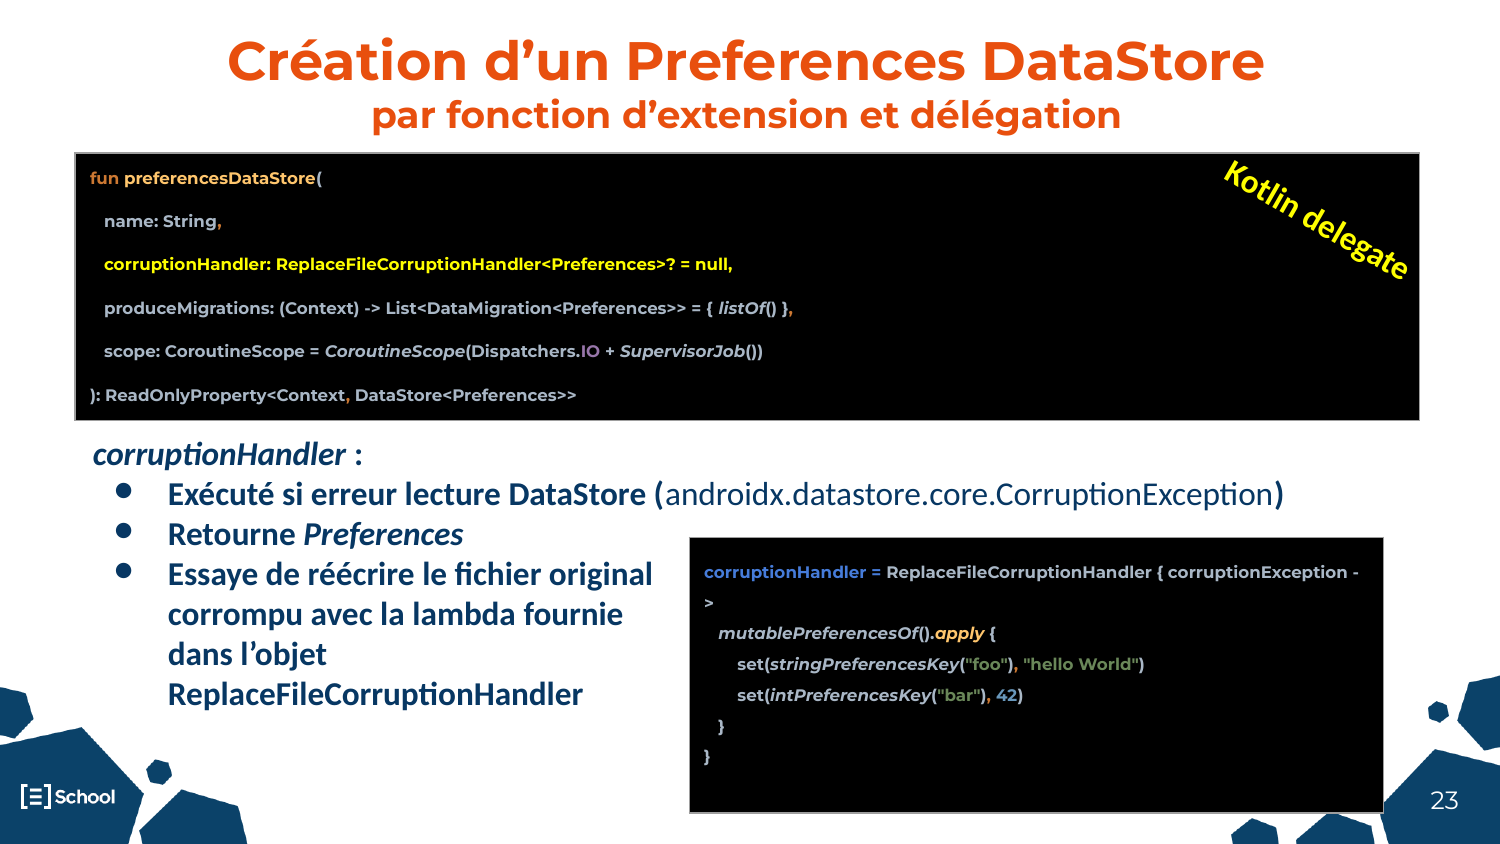

Création d’un Preferences DataStore
par fonction d’extension et délégation
| fun preferencesDataStore( name: String, corruptionHandler: ReplaceFileCorruptionHandler<Preferences>? = null, produceMigrations: (Context) -> List<DataMigration<Preferences>> = { listOf() }, scope: CoroutineScope = CoroutineScope(Dispatchers.IO + SupervisorJob()) ): ReadOnlyProperty<Context, DataStore<Preferences>> |
| --- |
Kotlin delegate
corruptionHandler :
Exécuté si erreur lecture DataStore (androidx.datastore.core.CorruptionException)
Retourne Preferences
Essaye de réécrire le fichier original
corrompu avec la lambda fournie
dans l’objet
ReplaceFileCorruptionHandler

| corruptionHandler = ReplaceFileCorruptionHandler { corruptionException -> mutablePreferencesOf().apply { set(stringPreferencesKey("foo"), "hello World") set(intPreferencesKey("bar"), 42) } } |
| --- |
23